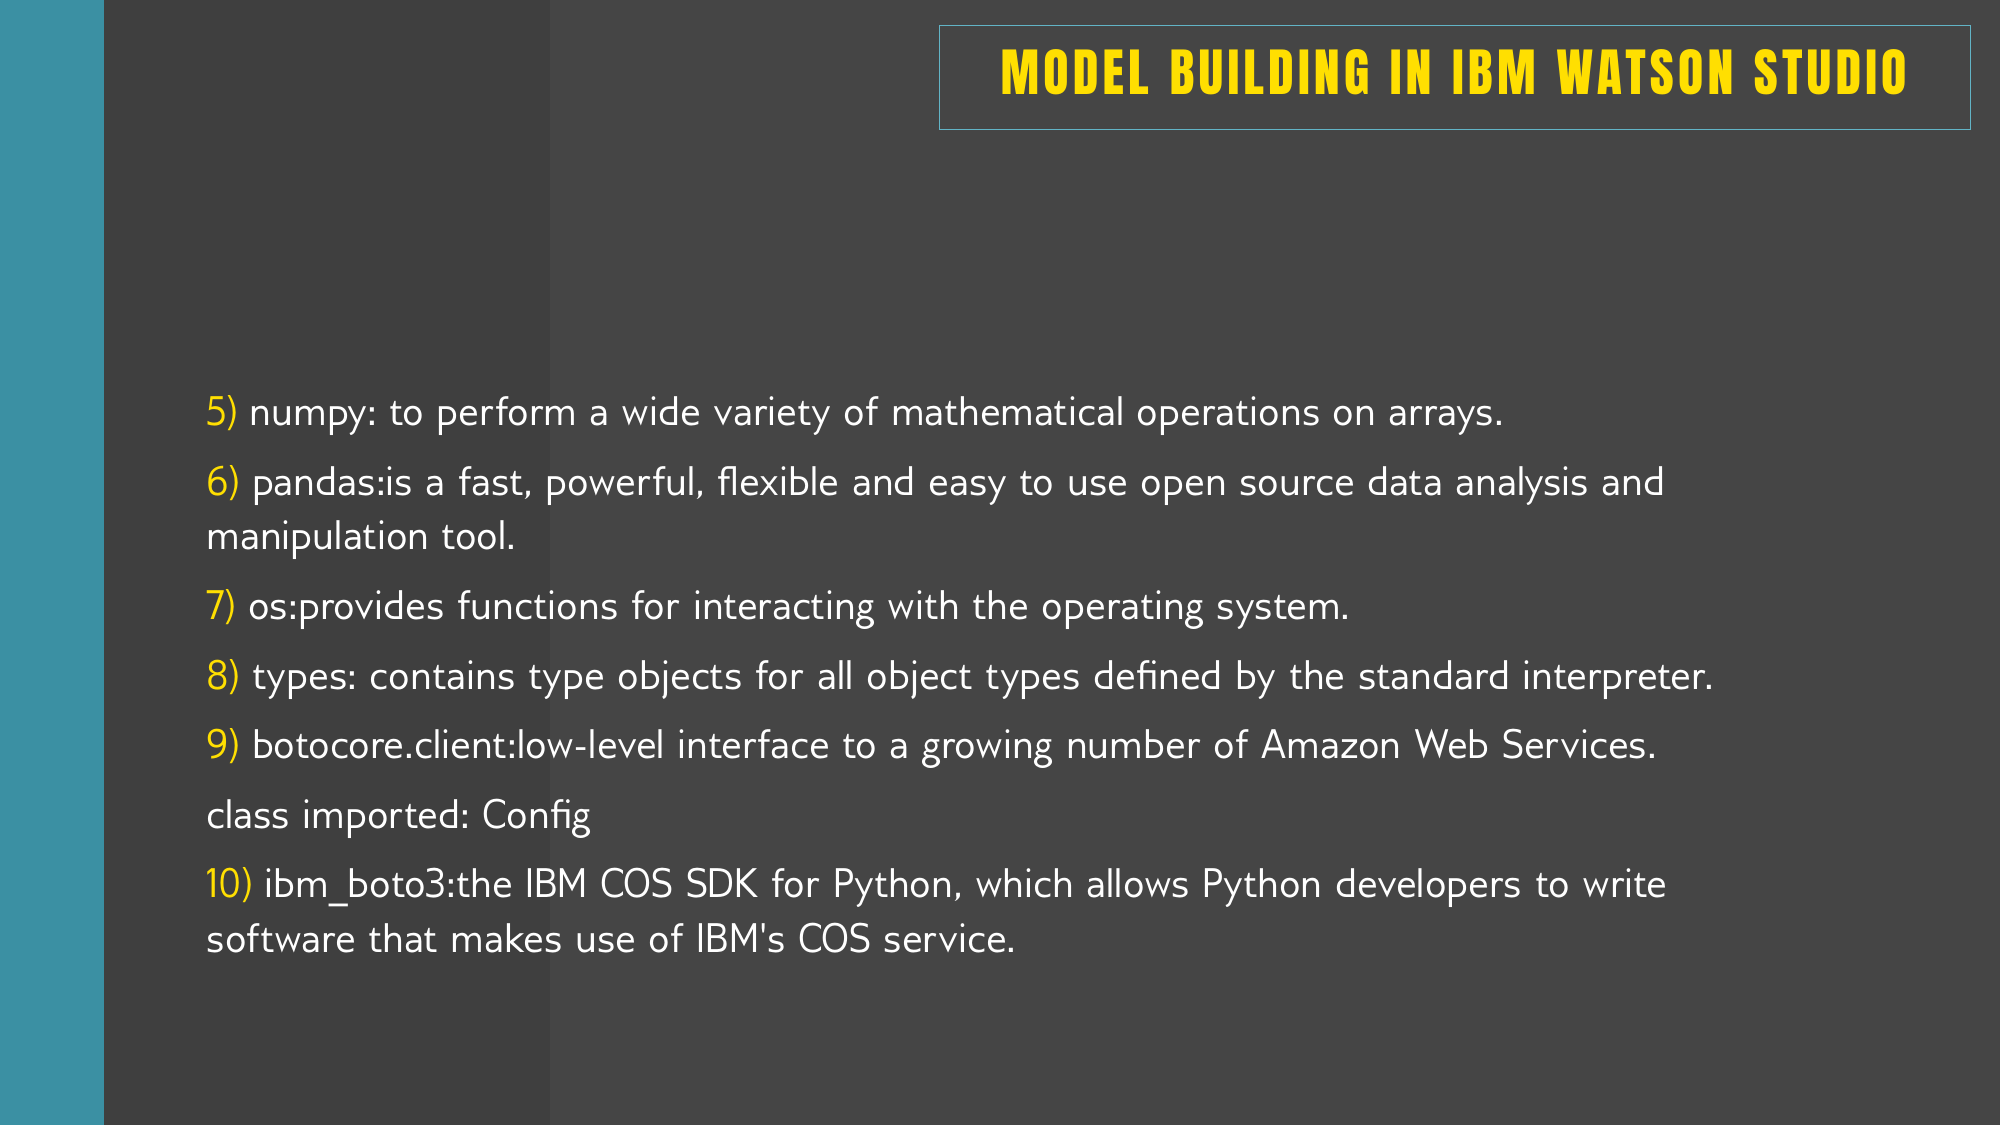

MODEL BUILDING IN IBM WATSON STUDIO
5) numpy: to perform a wide variety of mathematical operations on arrays.
6) pandas:is a fast, powerful, flexible and easy to use open source data analysis and manipulation tool.
7) os:provides functions for interacting with the operating system.
8) types: contains type objects for all object types defined by the standard interpreter.
9) botocore.client:low-level interface to a growing number of Amazon Web Services.
class imported: Config
10) ibm_boto3:the IBM COS SDK for Python, which allows Python developers to write software that makes use of IBM's COS service.